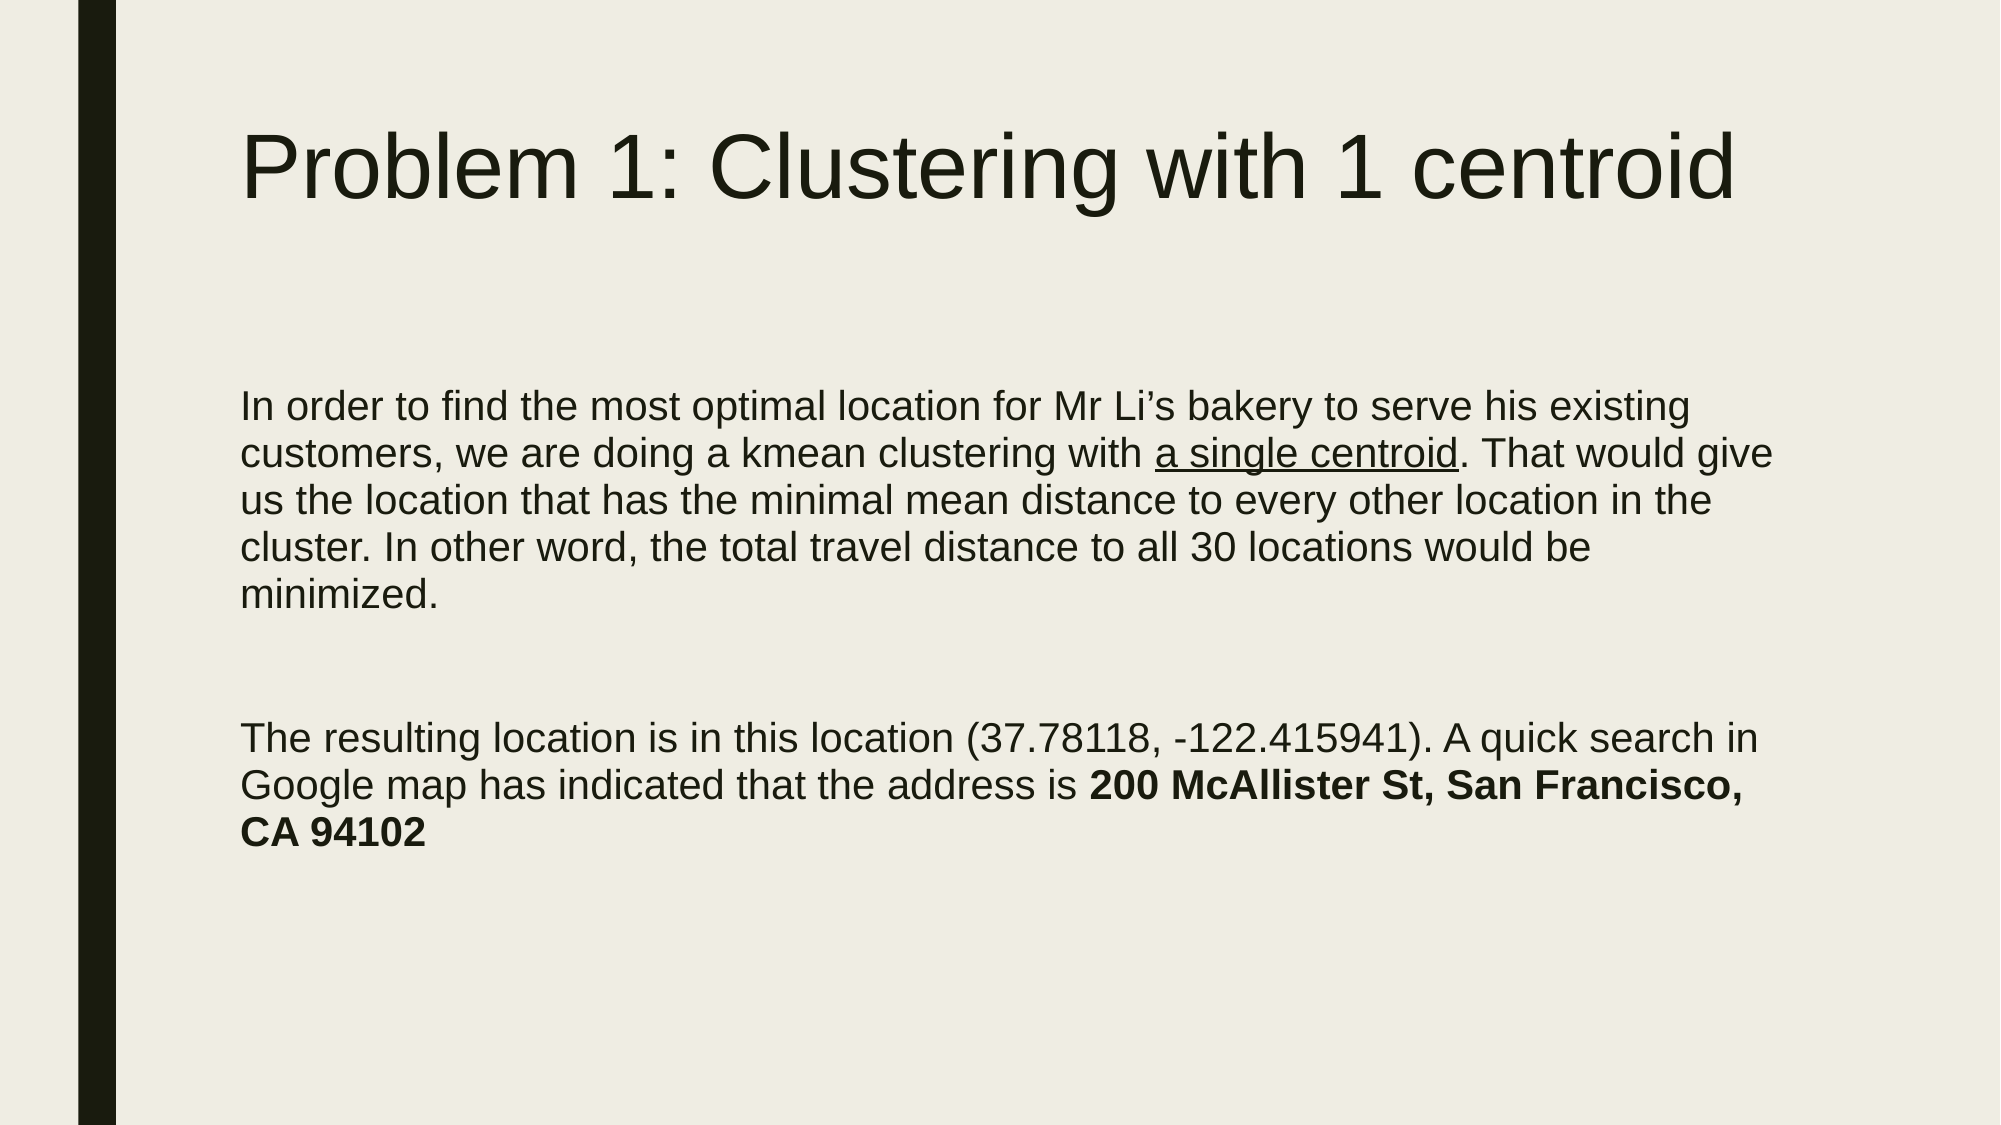

# Problem 1: Clustering with 1 centroid
In order to find the most optimal location for Mr Li’s bakery to serve his existing customers, we are doing a kmean clustering with a single centroid. That would give us the location that has the minimal mean distance to every other location in the cluster. In other word, the total travel distance to all 30 locations would be minimized.

The resulting location is in this location (37.78118, -122.415941). A quick search in Google map has indicated that the address is 200 McAllister St, San Francisco, CA 94102